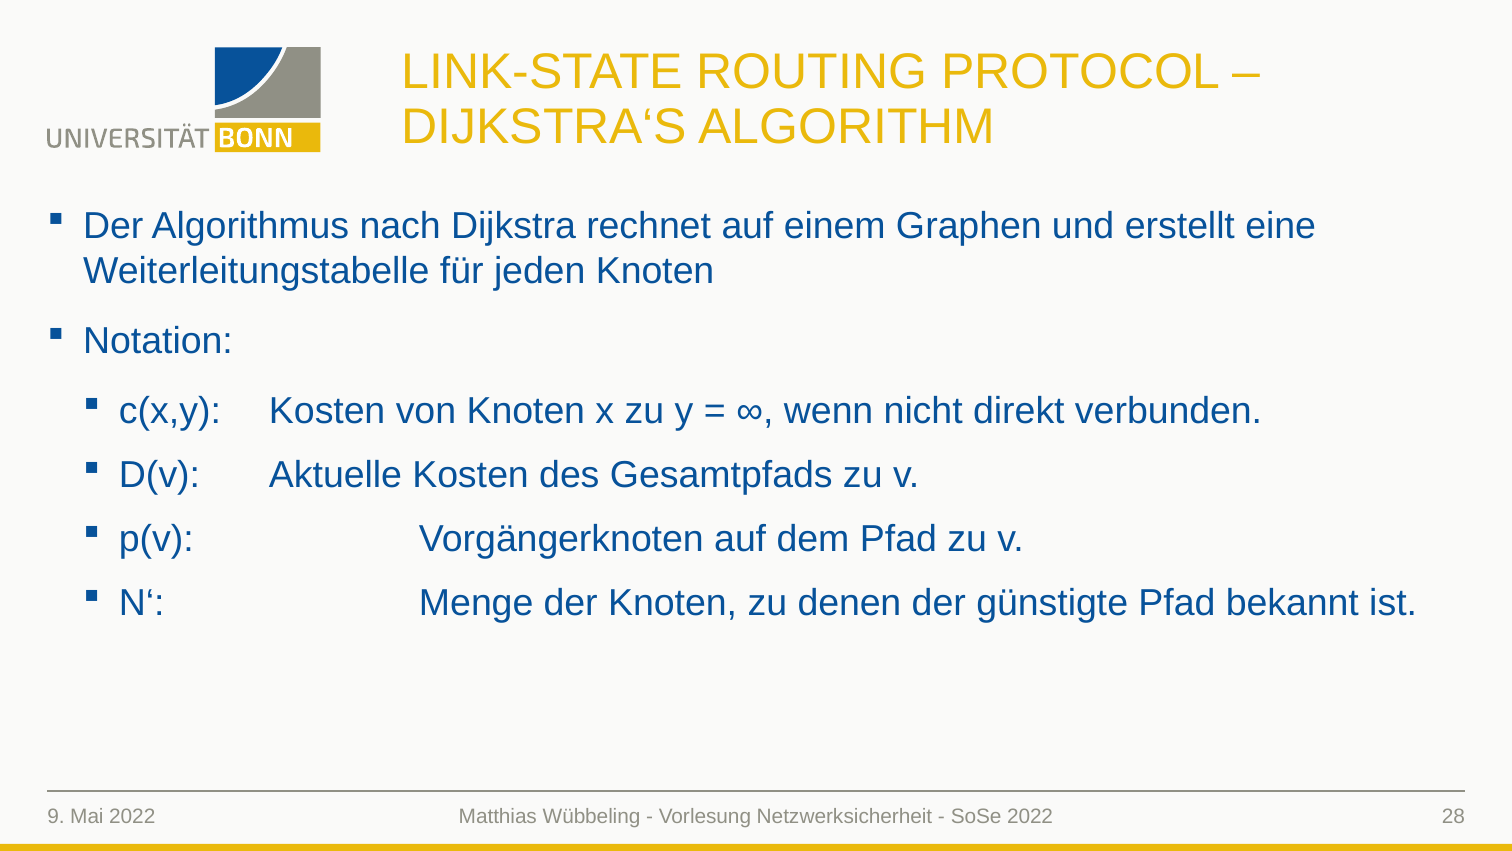

# Link-State Routing Protocol – Dijkstra‘s Algorithm
Der Algorithmus nach Dijkstra rechnet auf einem Graphen und erstellt eine Weiterleitungstabelle für jeden Knoten
Notation:
c(x,y):	Kosten von Knoten x zu y = ∞, wenn nicht direkt verbunden.
D(v):	Aktuelle Kosten des Gesamtpfads zu v.
p(v):		Vorgängerknoten auf dem Pfad zu v.
N‘:		Menge der Knoten, zu denen der günstigte Pfad bekannt ist.
9. Mai 2022
28
Matthias Wübbeling - Vorlesung Netzwerksicherheit - SoSe 2022